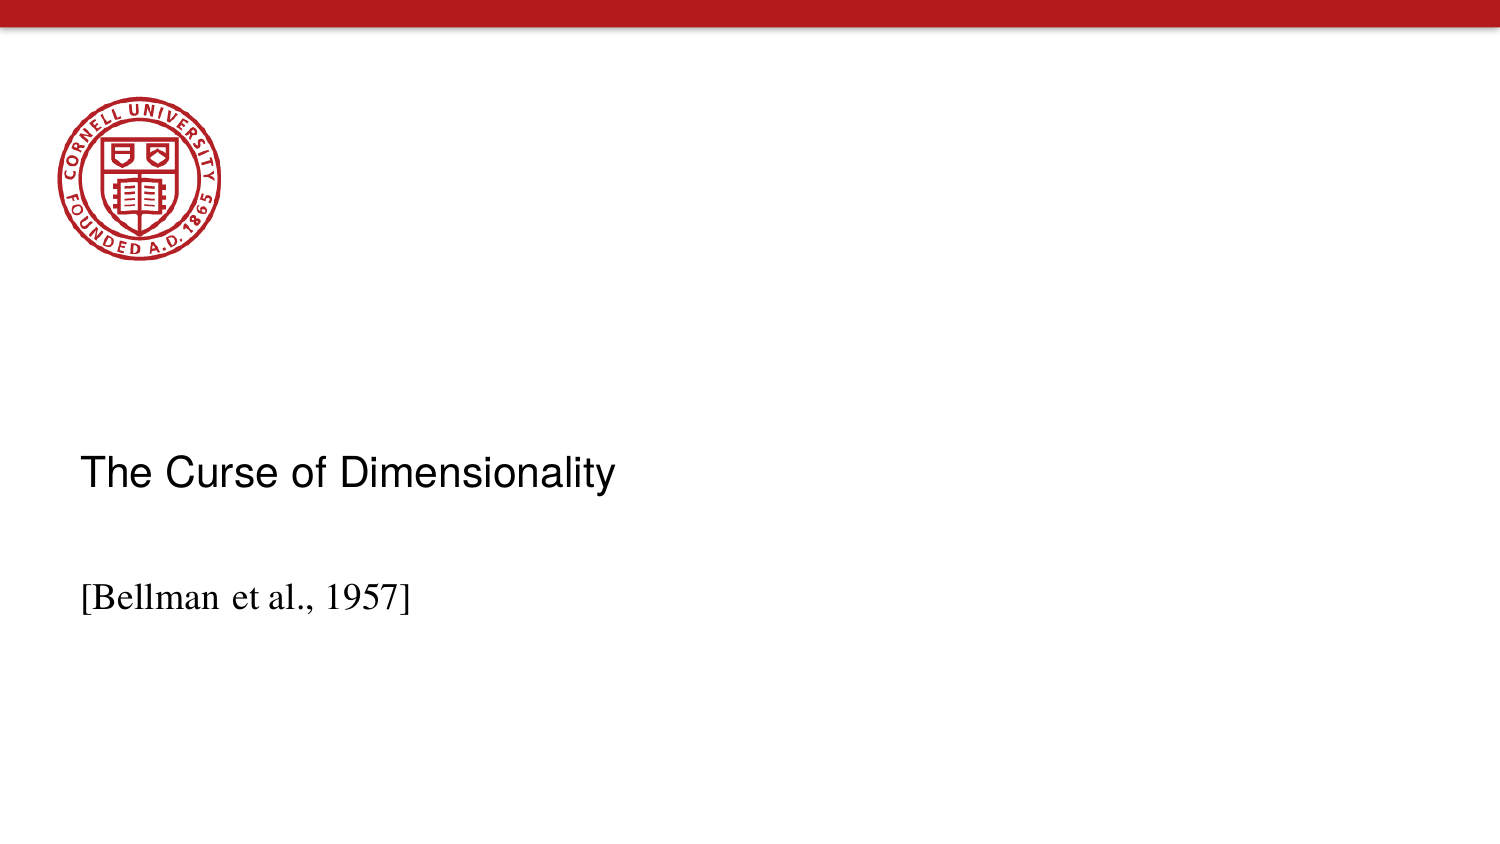

# The Curse of Dimensionality
[Bellman et al., 1957]